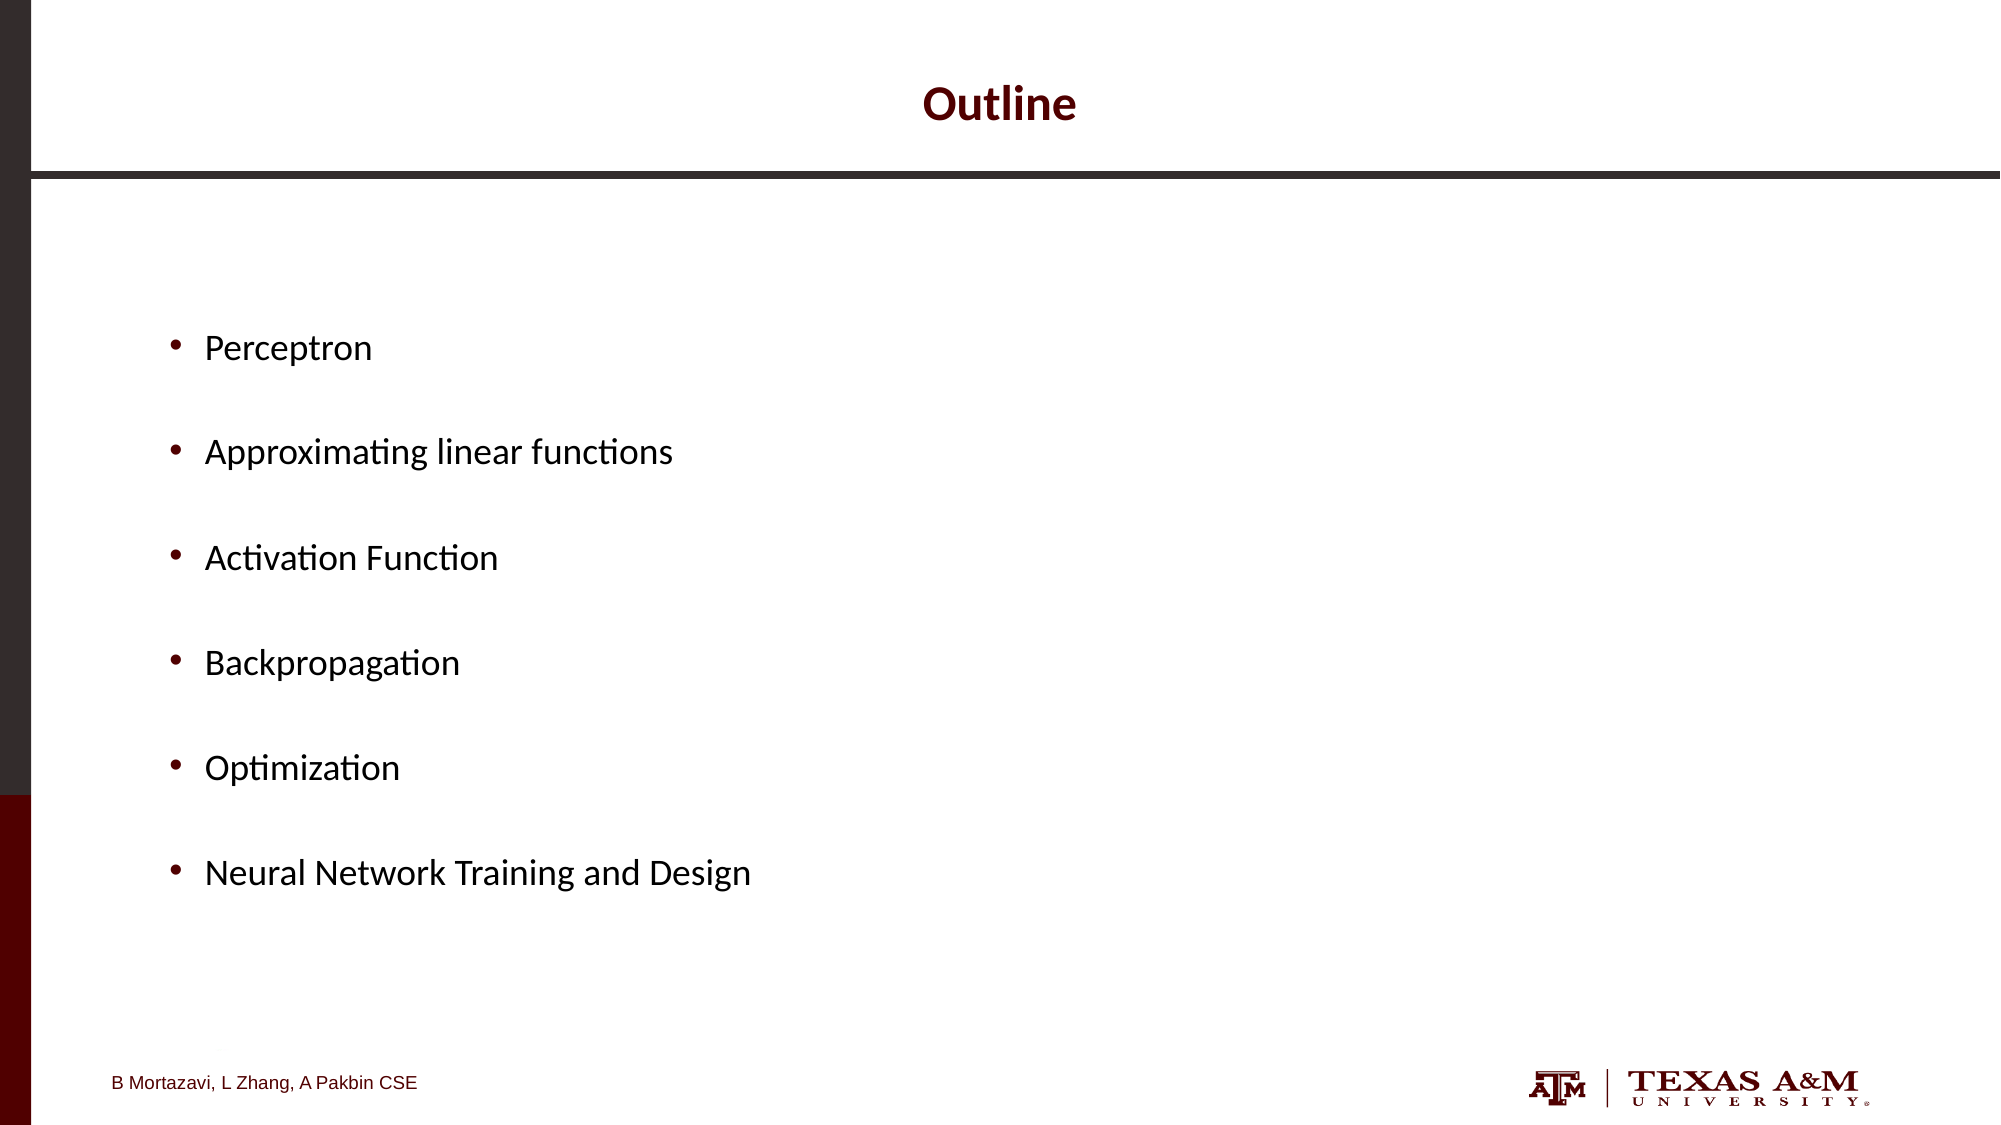

# Outline

Perceptron

Approximating linear functions

Activation Function

Backpropagation

Optimization

Neural Network Training and Design